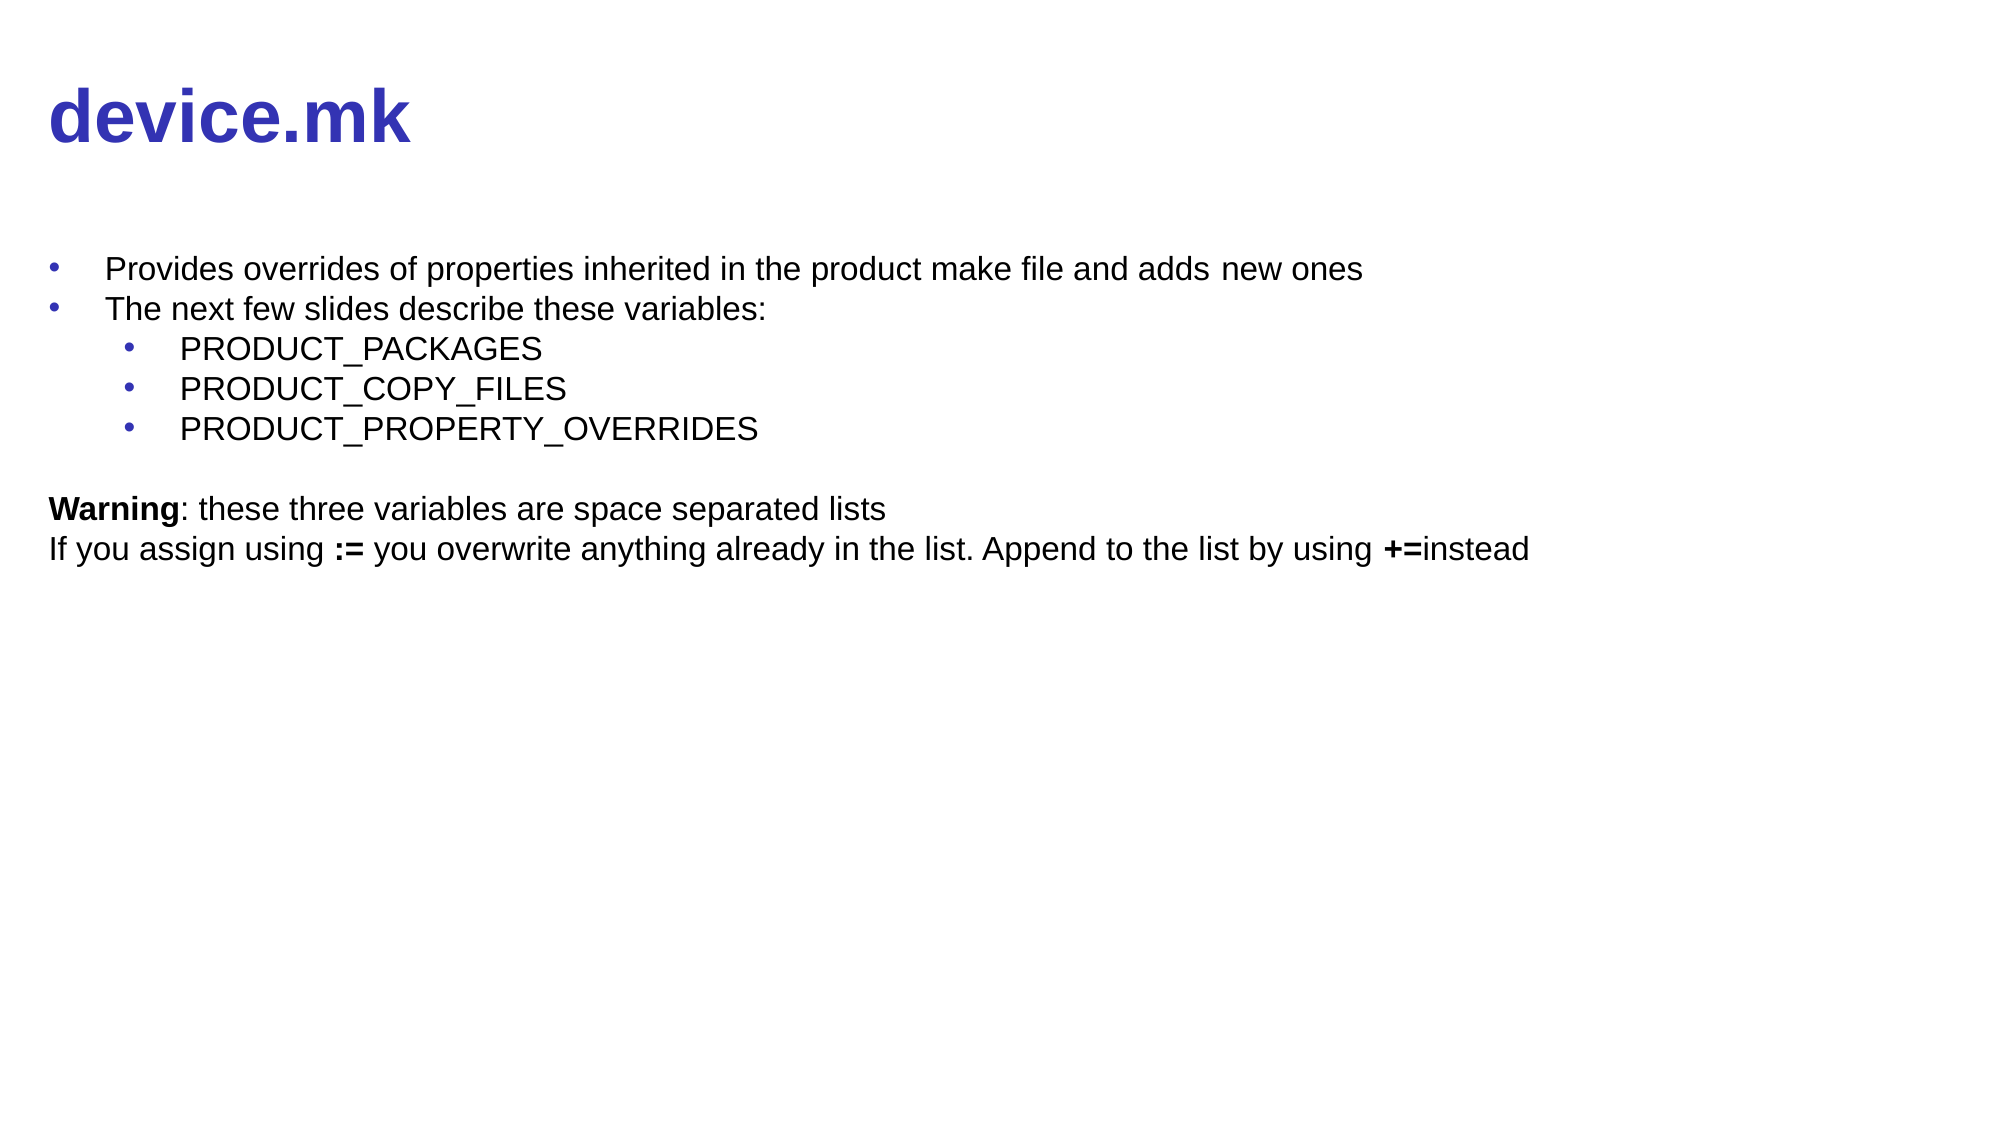

device.mk
 Provides overrides of properties inherited in the product make file and adds new ones
 The next few slides describe these variables:
 PRODUCT_PACKAGES
 PRODUCT_COPY_FILES
 PRODUCT_PROPERTY_OVERRIDES
Warning: these three variables are space separated lists
If you assign using := you overwrite anything already in the list. Append to the list by using +=instead